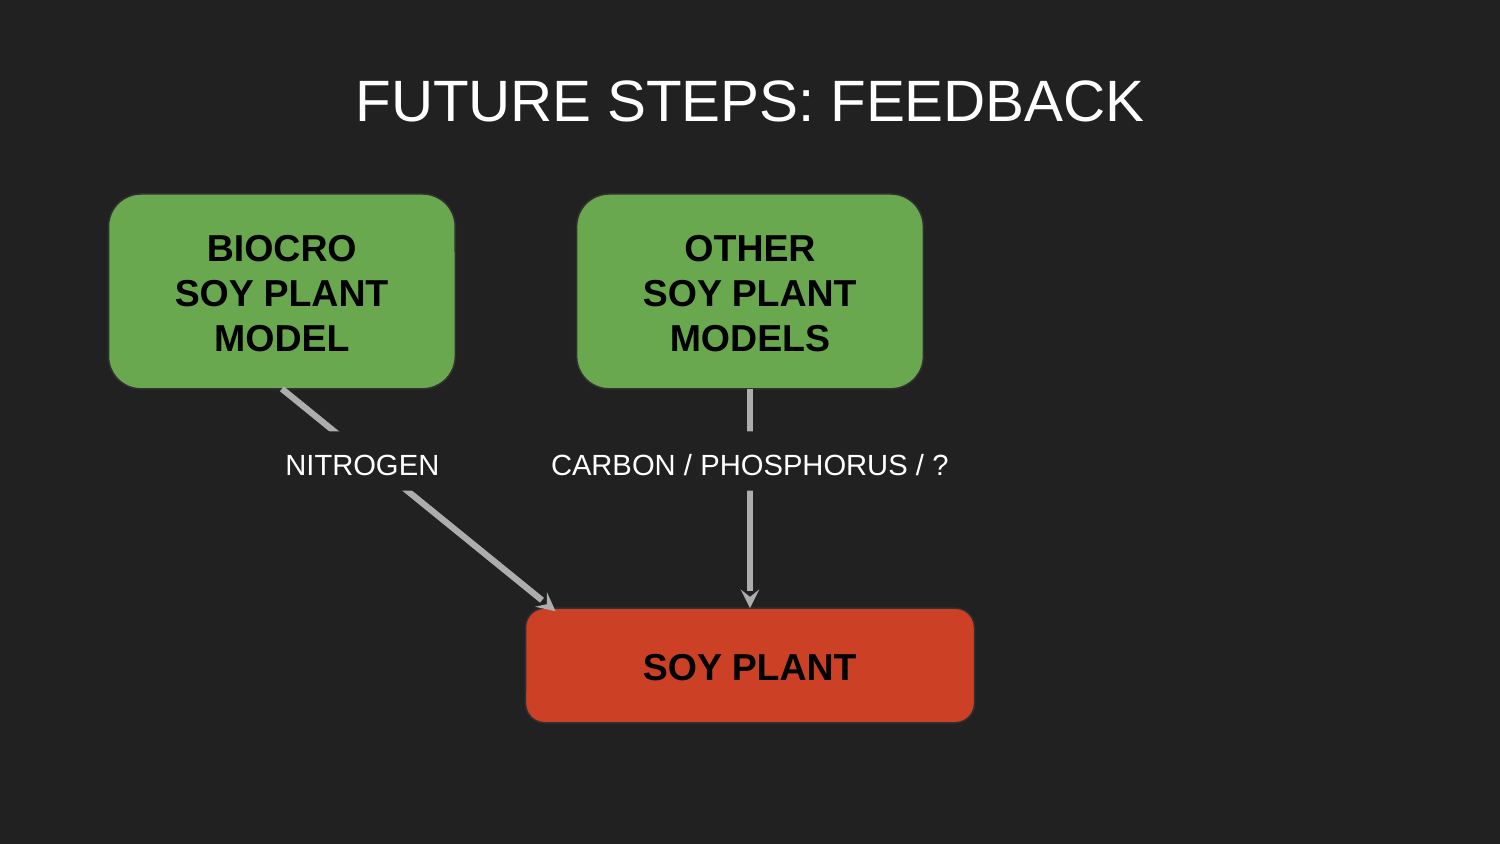

# FUTURE STEPS: FEEDBACK
BIOCRO
SOY PLANT MODEL
OTHER
SOY PLANT MODELS
NITROGEN
CARBON / PHOSPHORUS / ?
SOY PLANT